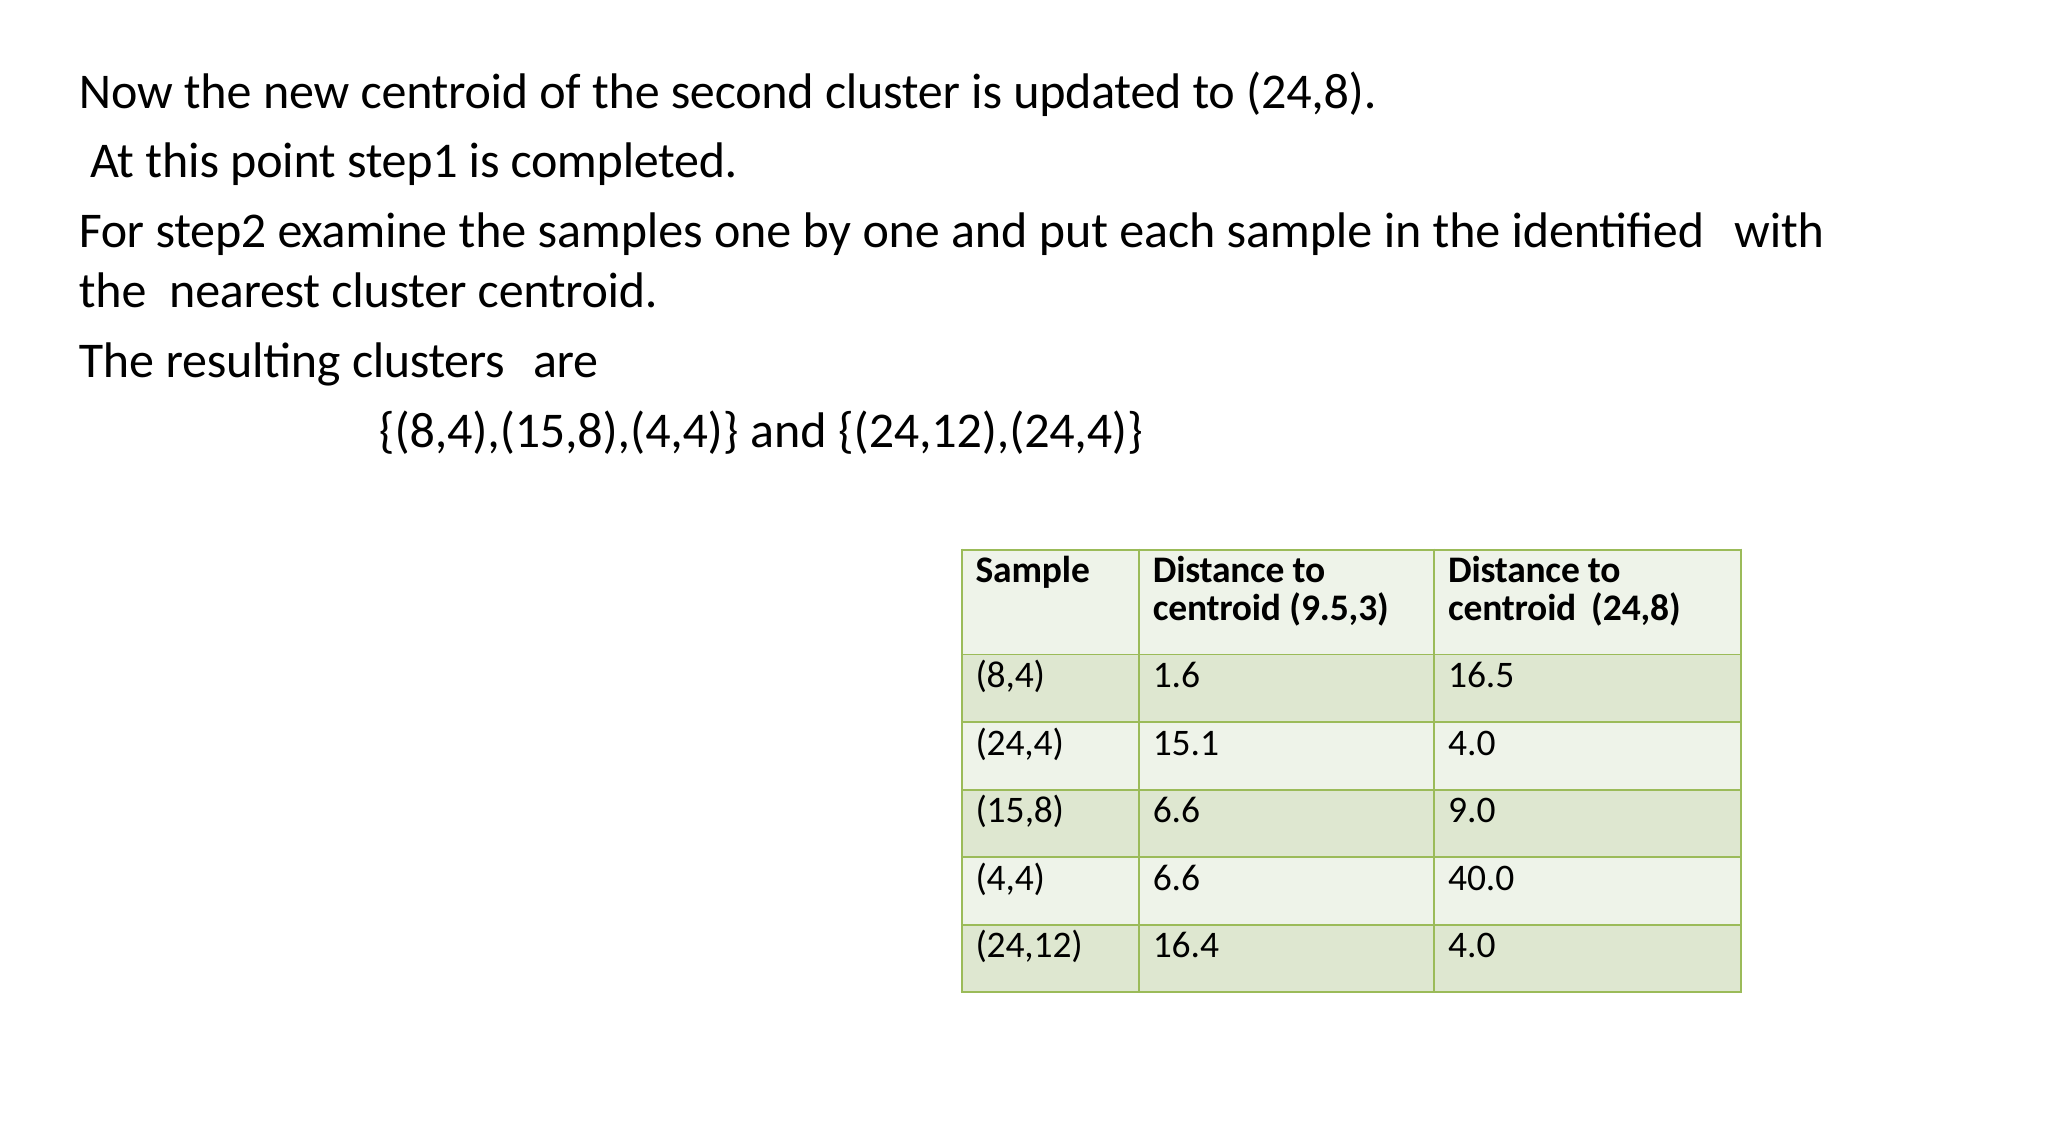

Now the new centroid of the second cluster is updated to (24,8).  At this point step1 is completed.
For step2 examine the samples one by one and put each sample in the identified	with the  nearest cluster centroid.
The resulting clusters	are
{(8,4),(15,8),(4,4)} and {(24,12),(24,4)}
| Sample | Distance to centroid (9.5,3) | Distance to centroid (24,8) |
| --- | --- | --- |
| (8,4) | 1.6 | 16.5 |
| (24,4) | 15.1 | 4.0 |
| (15,8) | 6.6 | 9.0 |
| (4,4) | 6.6 | 40.0 |
| (24,12) | 16.4 | 4.0 |